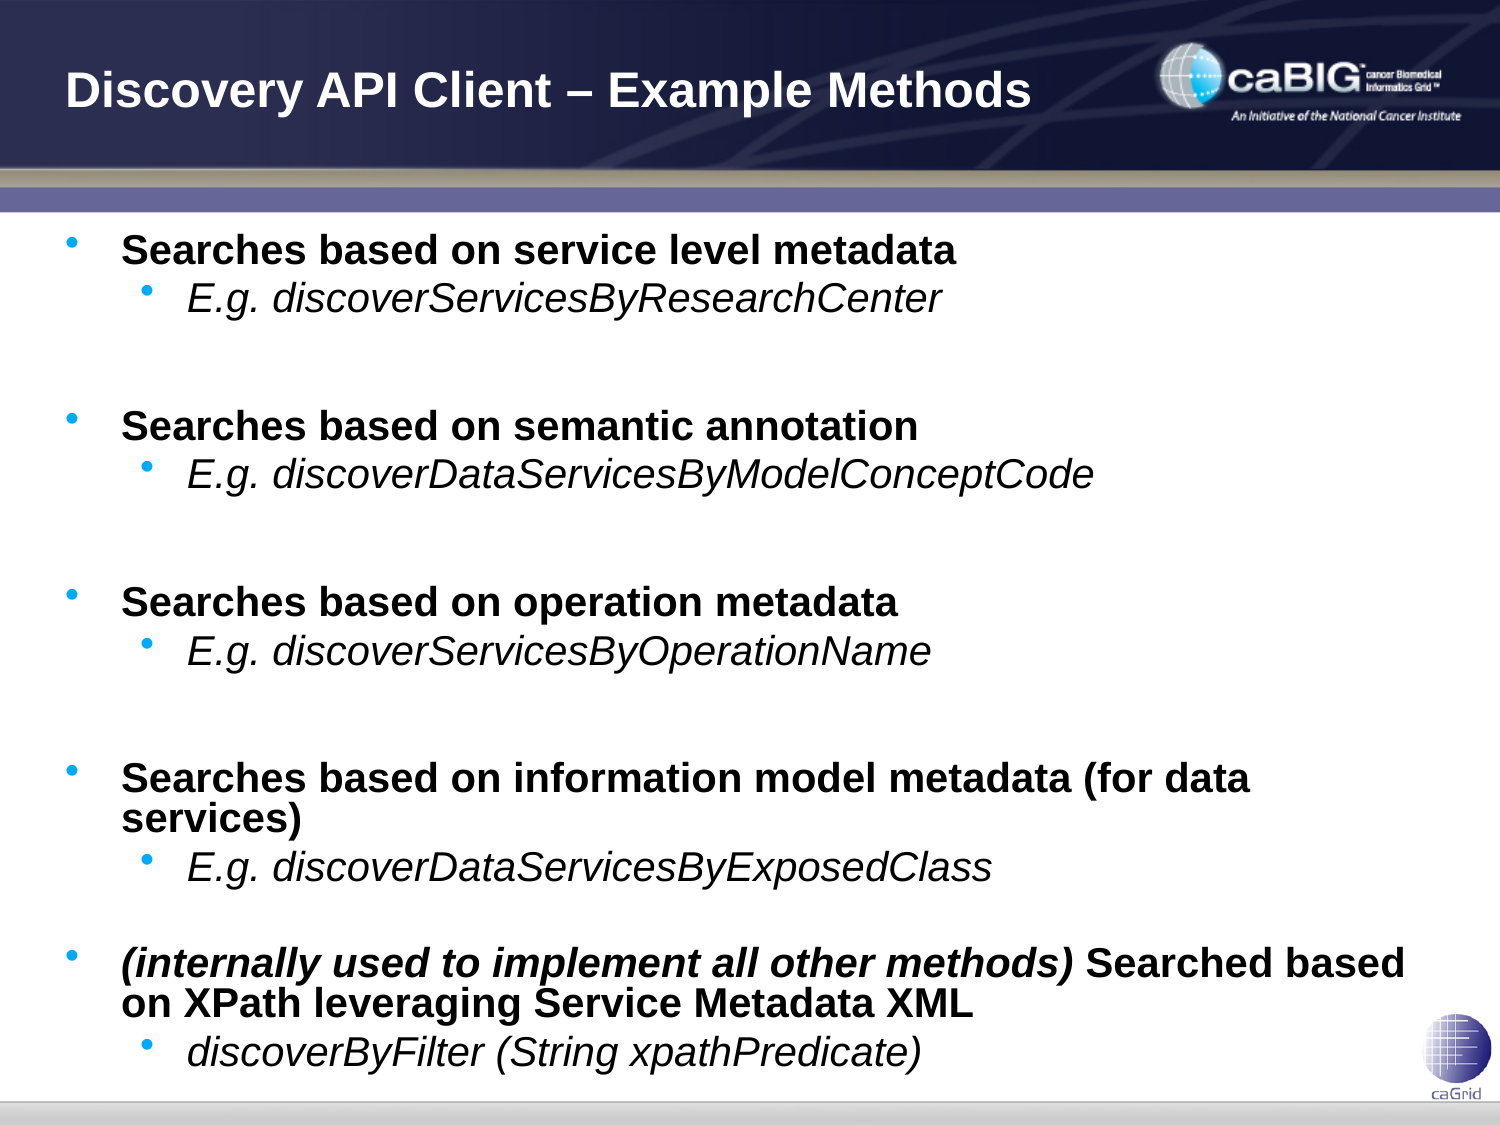

# Discovery API Client – Example Methods
Searches based on service level metadata
E.g. discoverServicesByResearchCenter

Searches based on semantic annotation
E.g. discoverDataServicesByModelConceptCode

Searches based on operation metadata
E.g. discoverServicesByOperationName

Searches based on information model metadata (for data services)
E.g. discoverDataServicesByExposedClass

(internally used to implement all other methods) Searched based on XPath leveraging Service Metadata XML
discoverByFilter (String xpathPredicate)